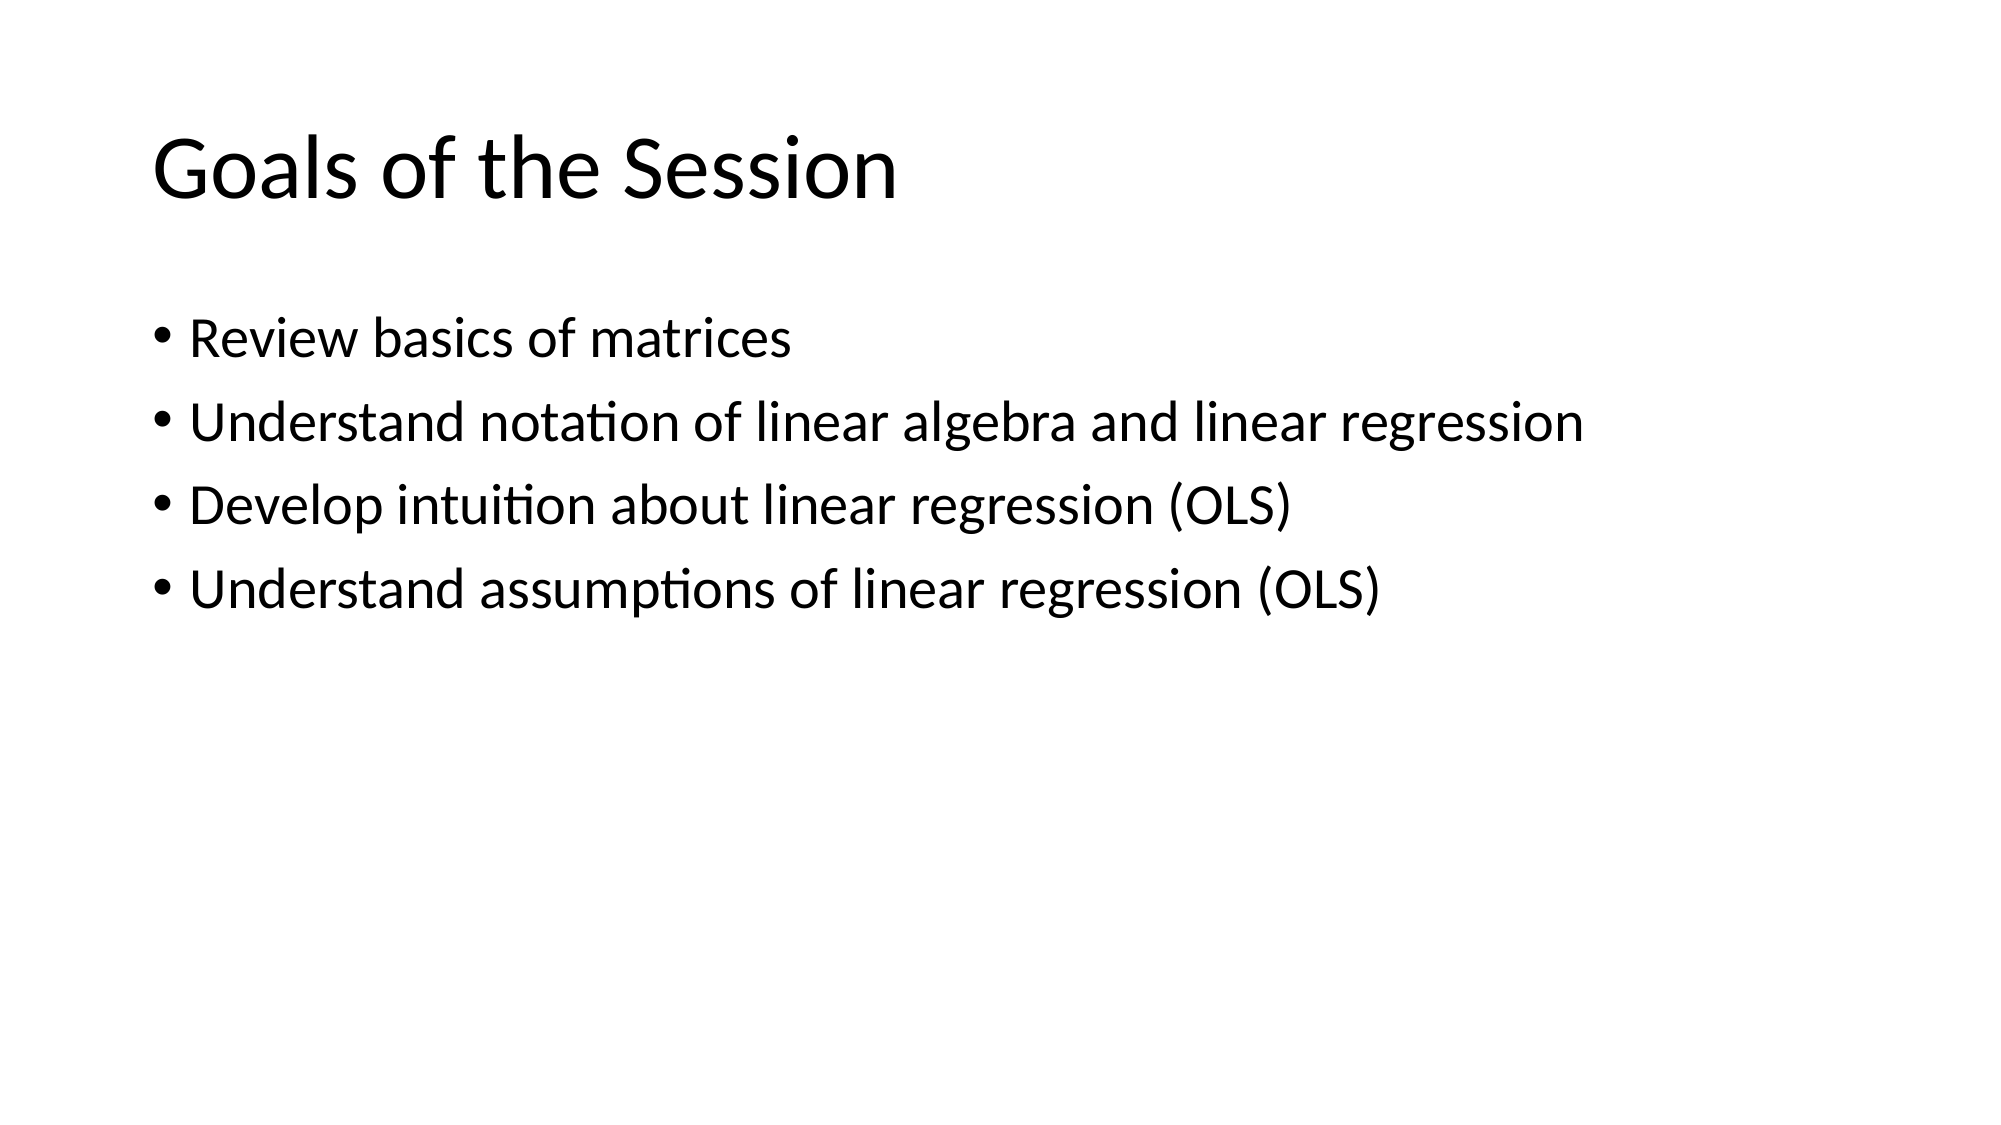

# Goals of the Session
Review basics of matrices
Understand notation of linear algebra and linear regression
Develop intuition about linear regression (OLS)
Understand assumptions of linear regression (OLS)